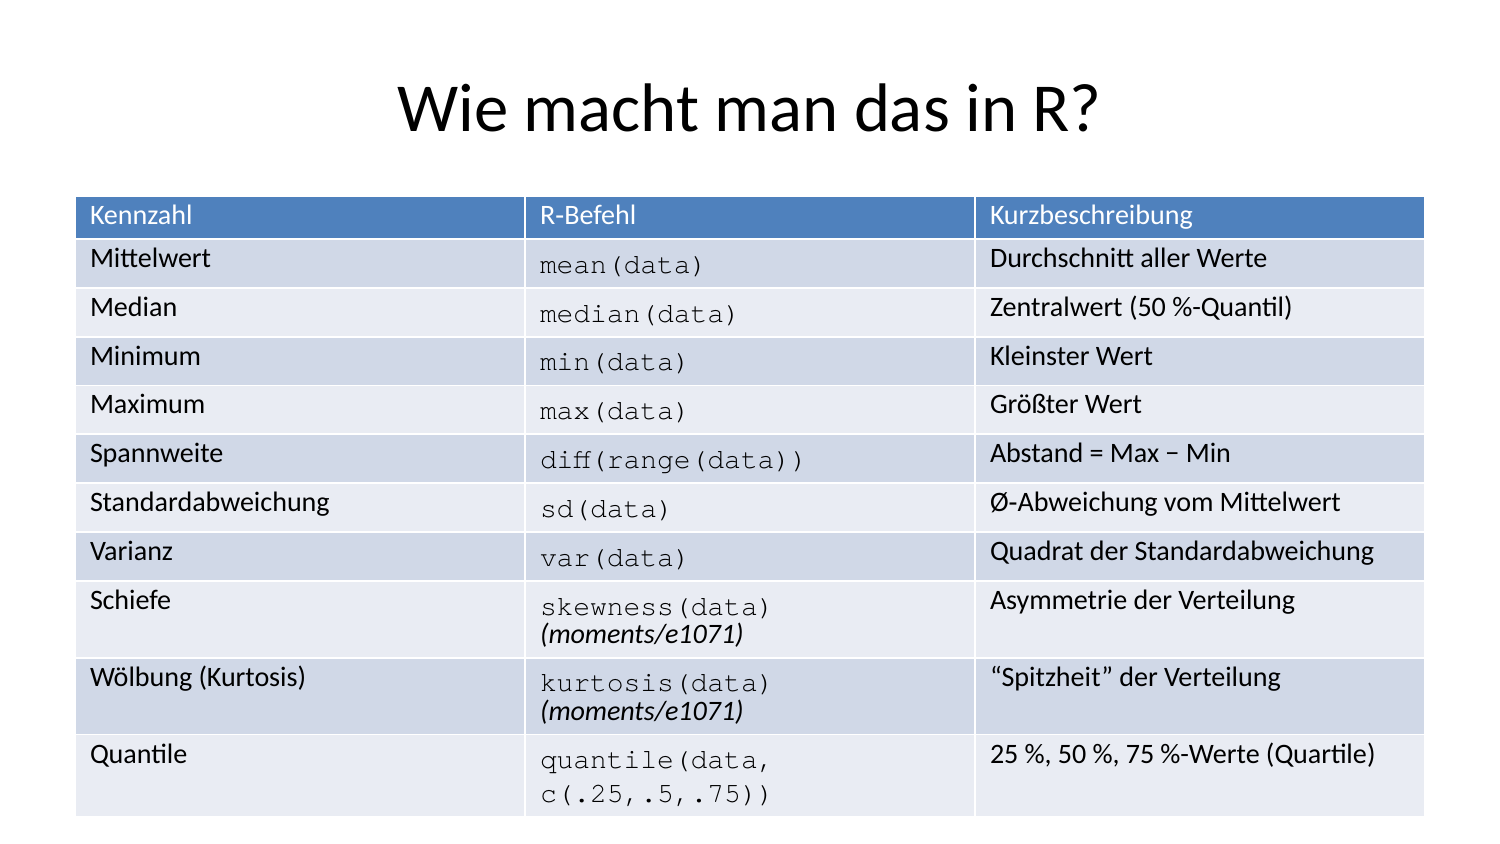

# Wie macht man das in R?
| Kennzahl | R‑Befehl | Kurzbeschreibung |
| --- | --- | --- |
| Mittelwert | mean(data) | Durchschnitt aller Werte |
| Median | median(data) | Zentralwert (50 %-Quantil) |
| Minimum | min(data) | Kleinster Wert |
| Maximum | max(data) | Größter Wert |
| Spannweite | diff(range(data)) | Abstand = Max − Min |
| Standardabweichung | sd(data) | Ø‑Abweichung vom Mittelwert |
| Varianz | var(data) | Quadrat der Standardabweichung |
| Schiefe | skewness(data) (moments/e1071) | Asymmetrie der Verteilung |
| Wölbung (Kurtosis) | kurtosis(data) (moments/e1071) | “Spitzheit” der Verteilung |
| Quantile | quantile(data, c(.25,.5,.75)) | 25 %, 50 %, 75 %-Werte (Quartile) |